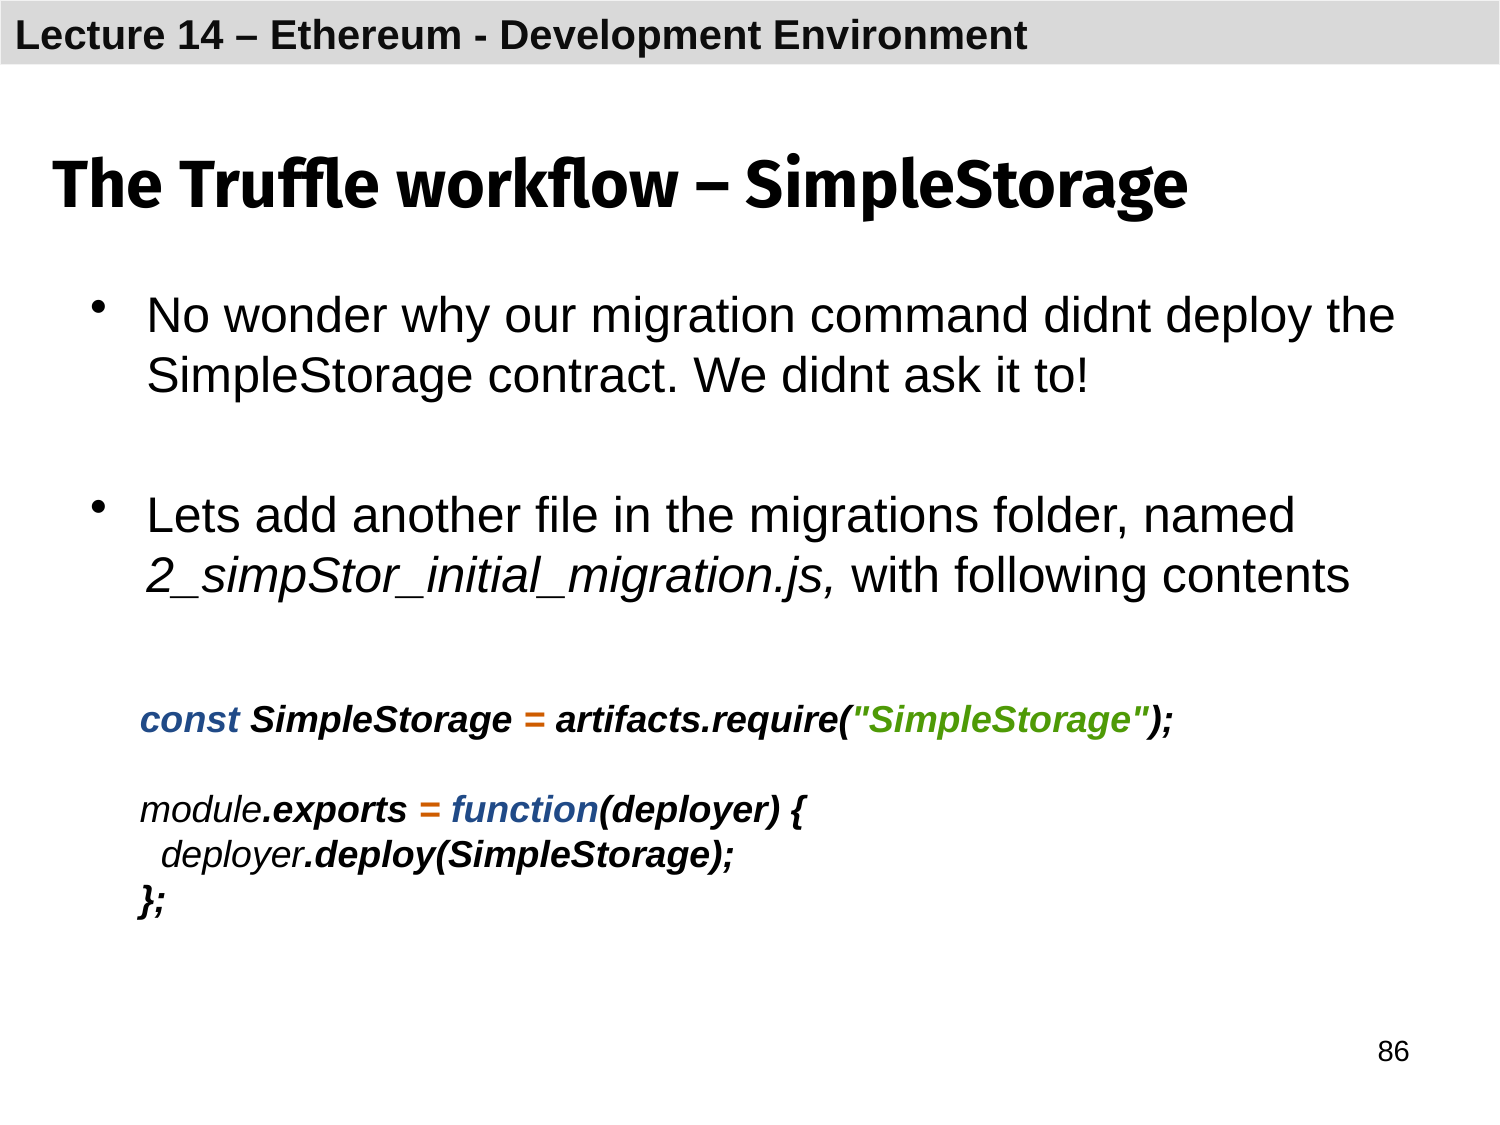

# The Truffle workflow – SimpleStorage
No wonder why our migration command didnt deploy the SimpleStorage contract. We didnt ask it to!

Lets add another file in the migrations folder, named 2_simpStor_initial_migration.js, with following contents

const SimpleStorage = artifacts.require("SimpleStorage");

module.exports = function(deployer) {
  deployer.deploy(SimpleStorage);
};

86